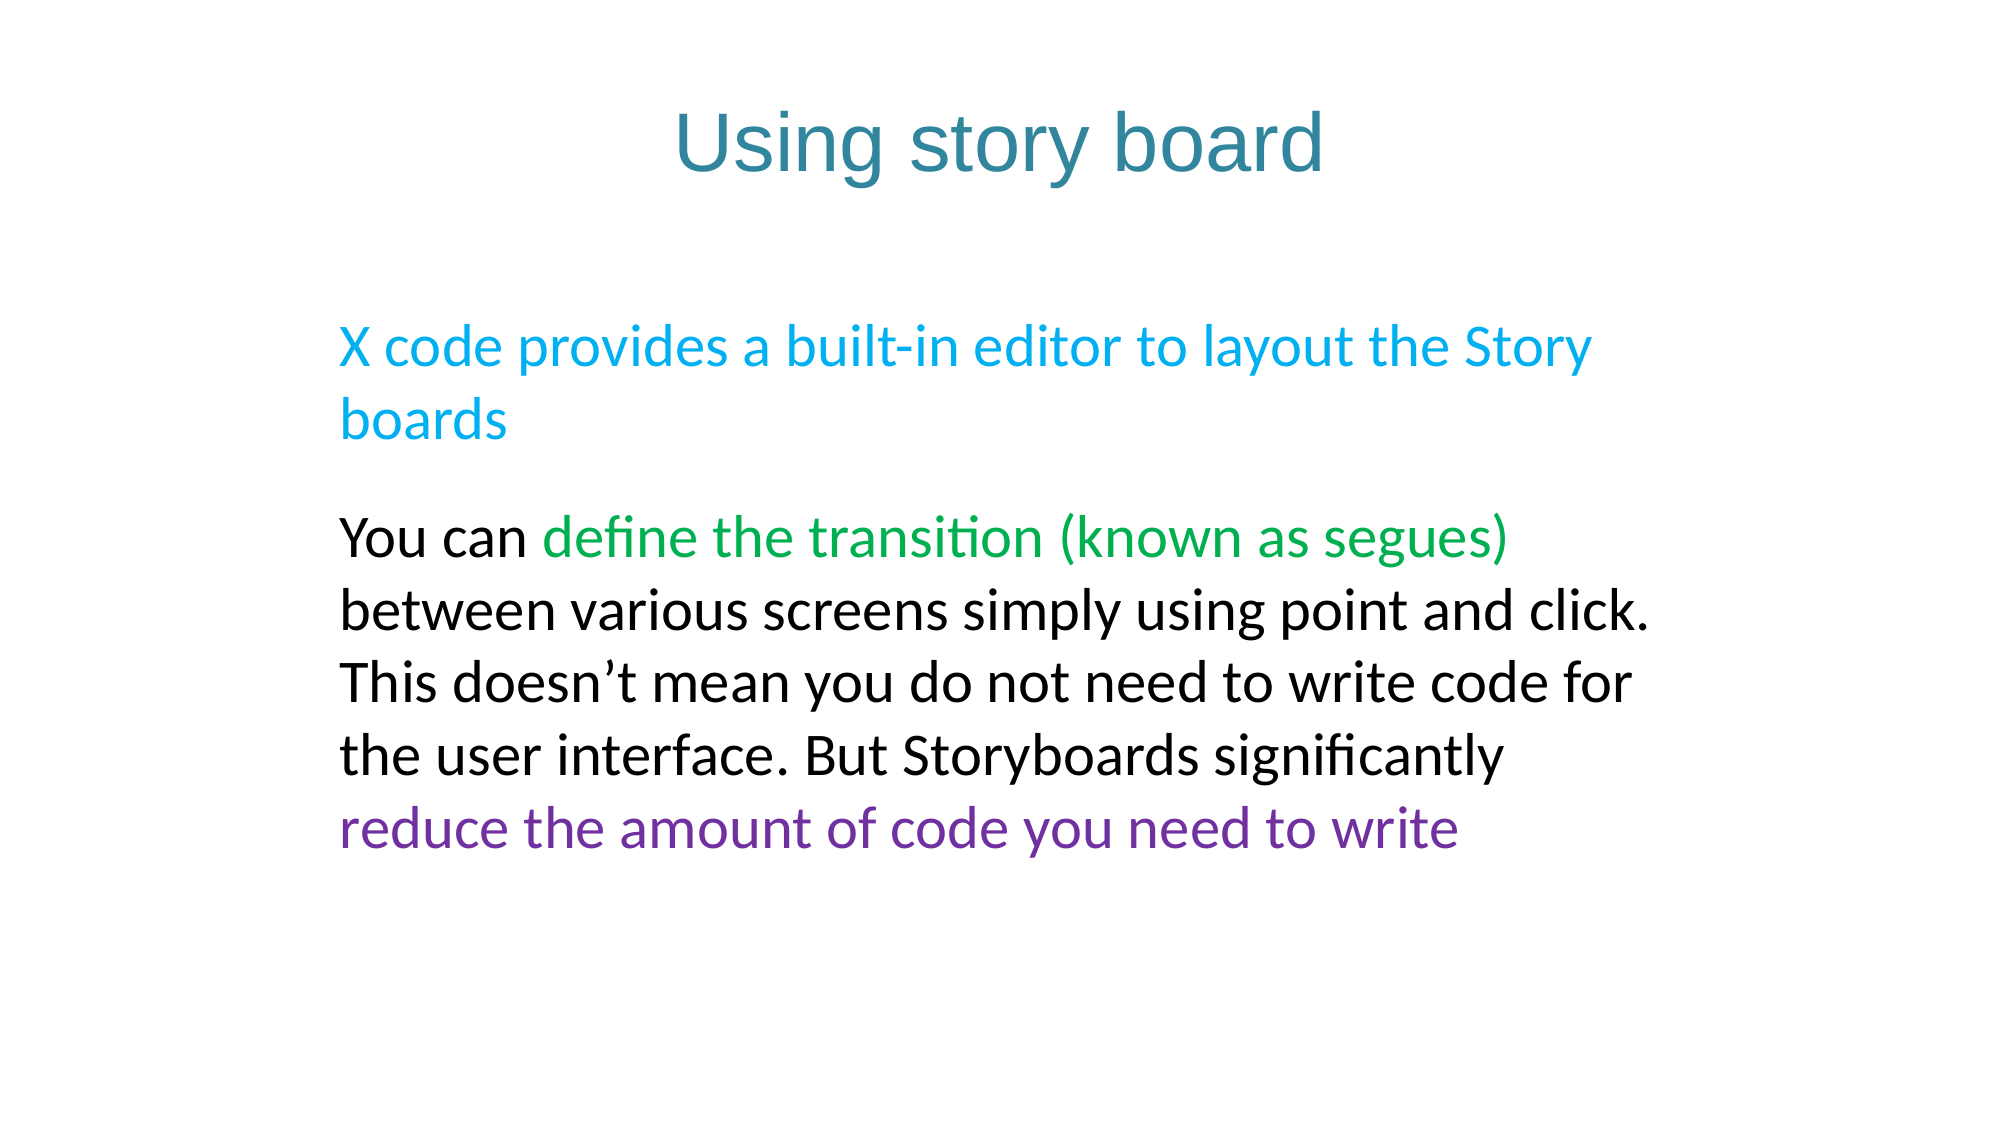

Using story board
X code provides a built-in editor to layout the Story boards

You can define the transition (known as segues) between various screens simply using point and click. This doesn’t mean you do not need to write code for the user interface. But Storyboards significantly reduce the amount of code you need to write